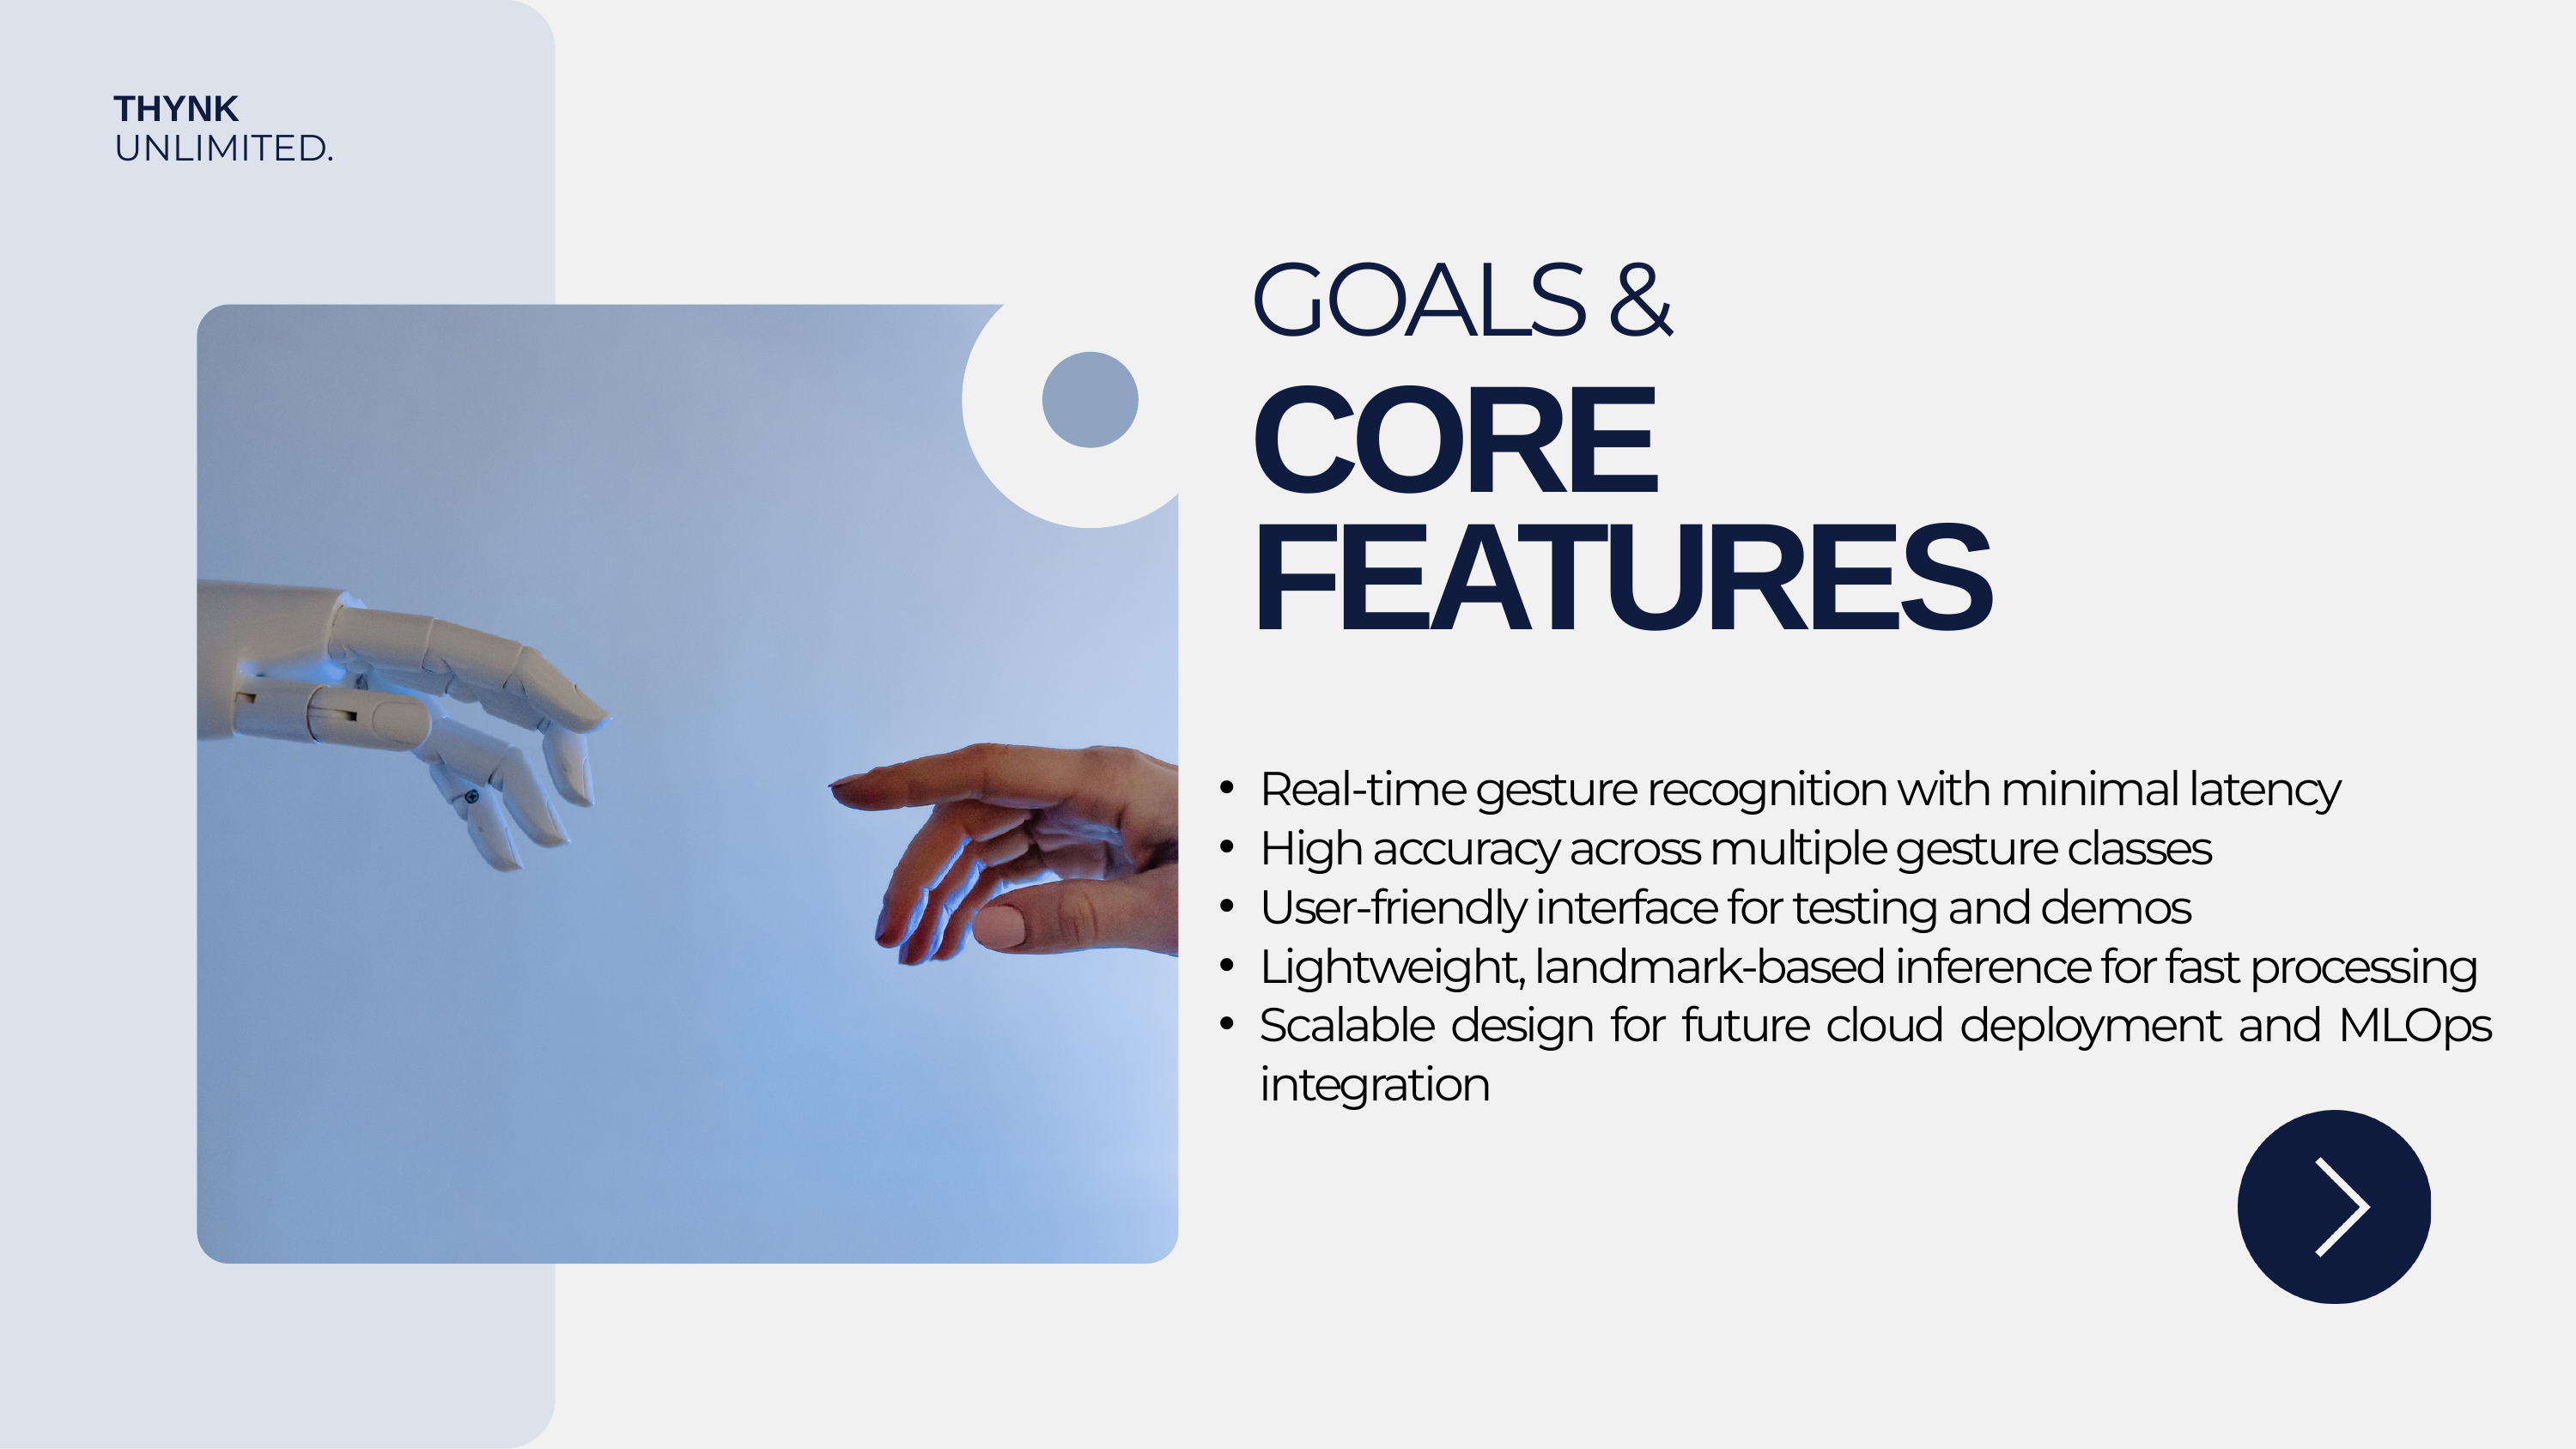

THYNK UNLIMITED.
GOALS &

CORE FEATURES
Real-time gesture recognition with minimal latency
High accuracy across multiple gesture classes
User-friendly interface for testing and demos
Lightweight, landmark-based inference for fast processing
Scalable design for future cloud deployment and MLOps integration